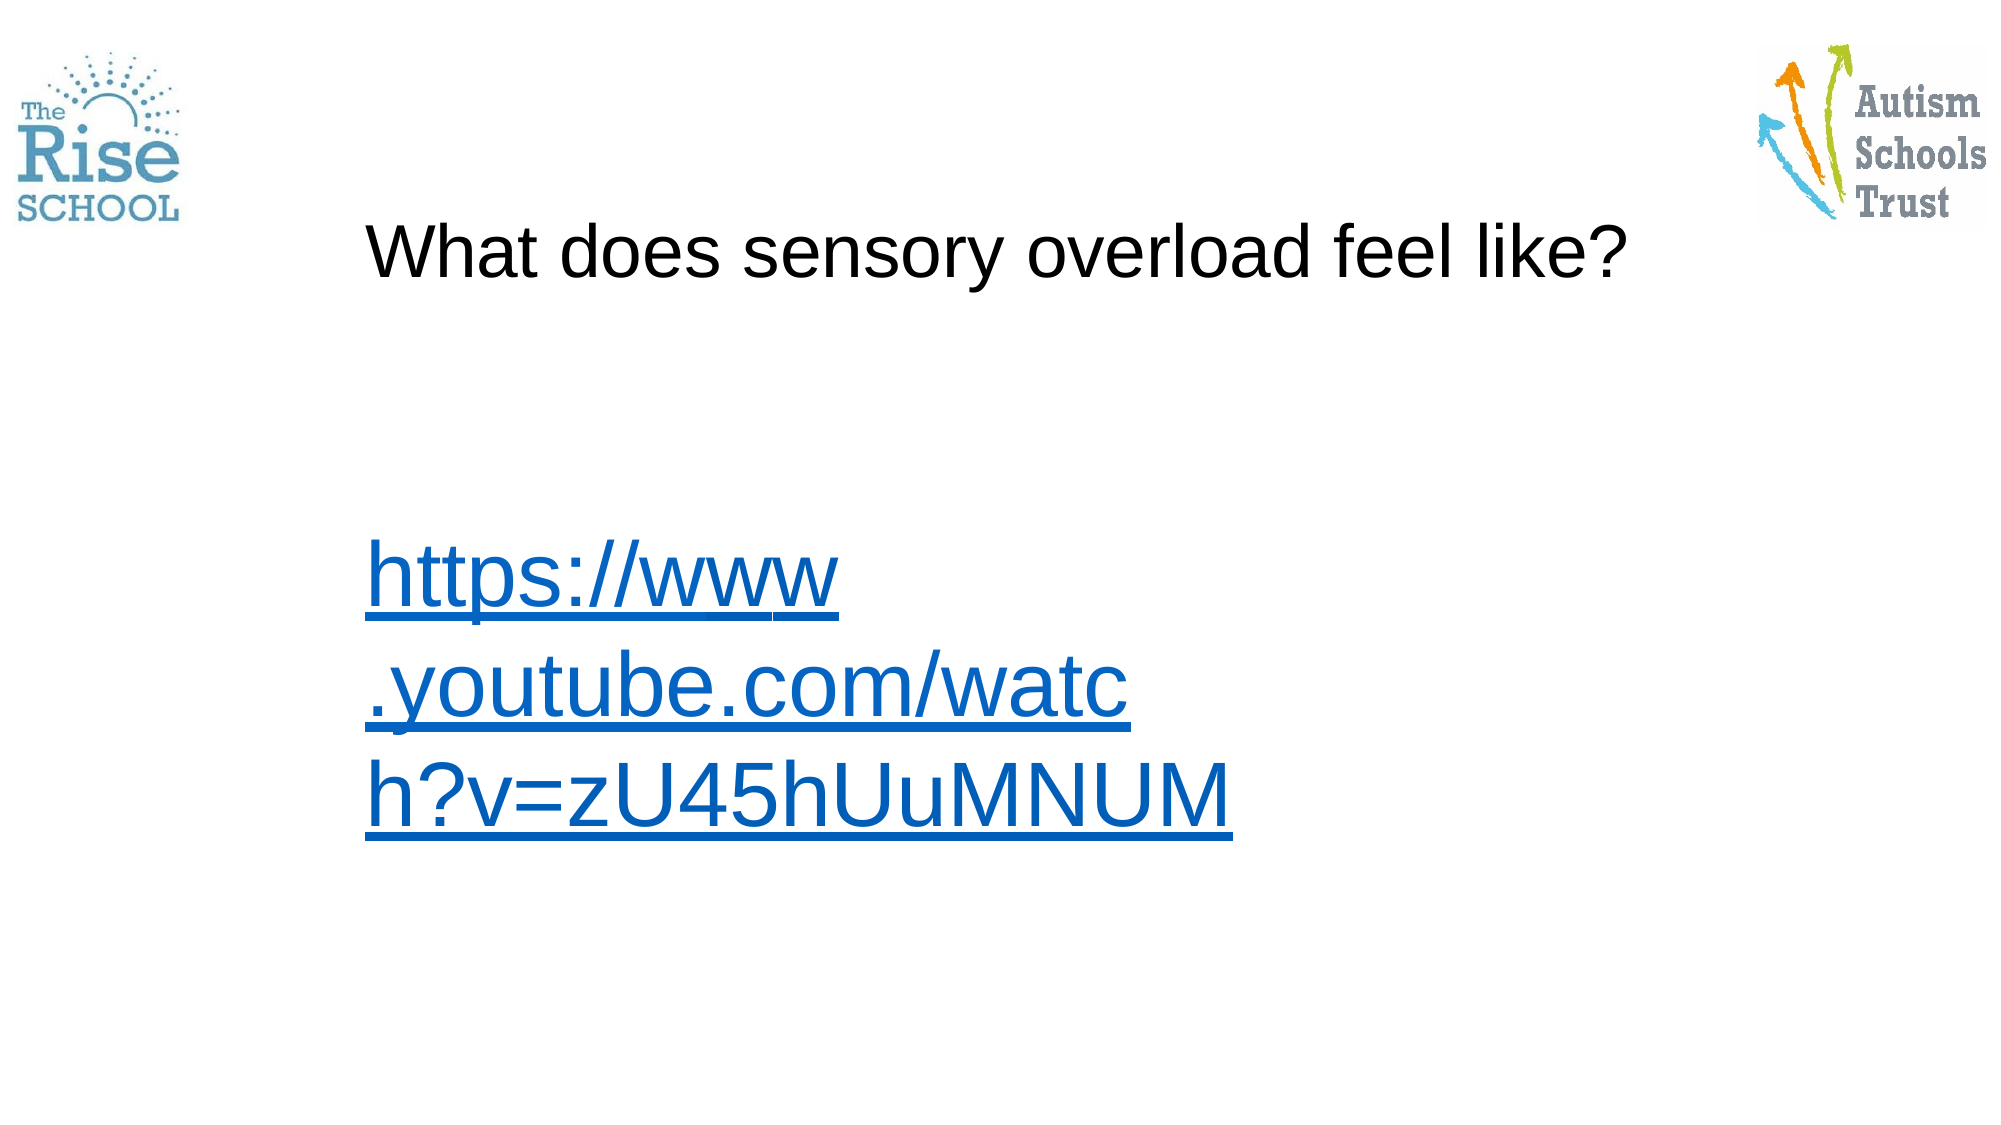

What does sensory overload feel like?
https://www.youtube.com/watc
h?v=zU45hUuMNUM